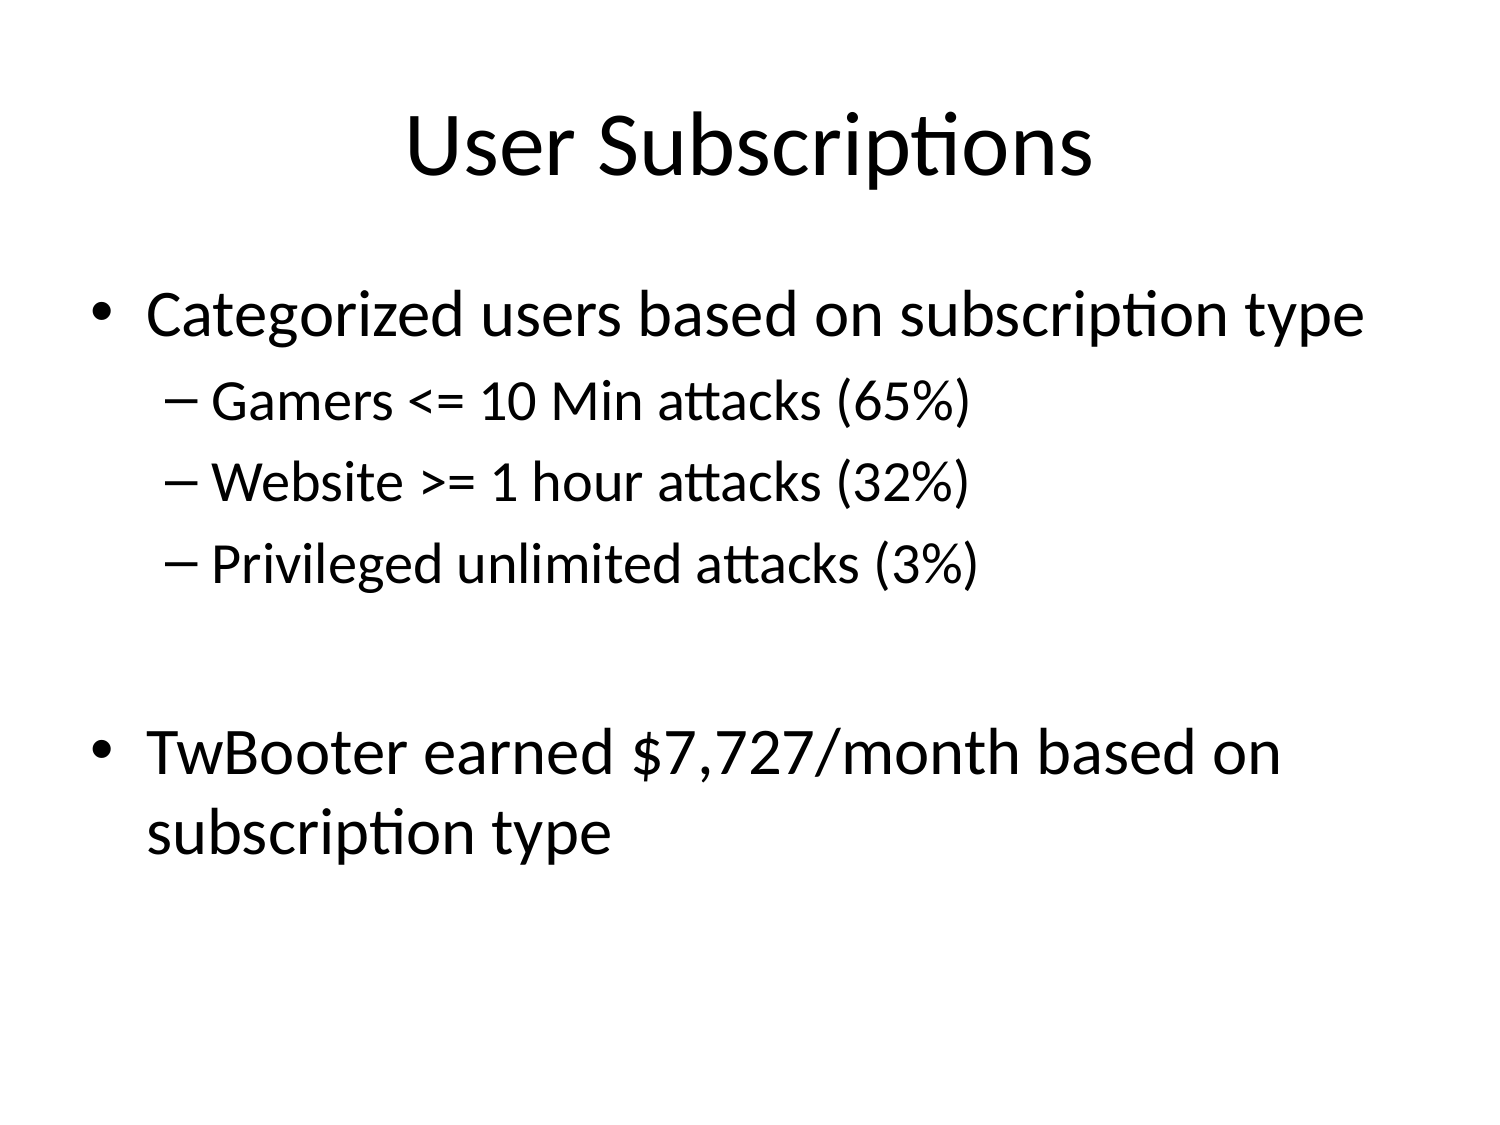

# User Subscriptions
Categorized users based on subscription type
Gamers <= 10 Min attacks (65%)
Website >= 1 hour attacks (32%)
Privileged unlimited attacks (3%)

TwBooter earned $7,727/month based on subscription type